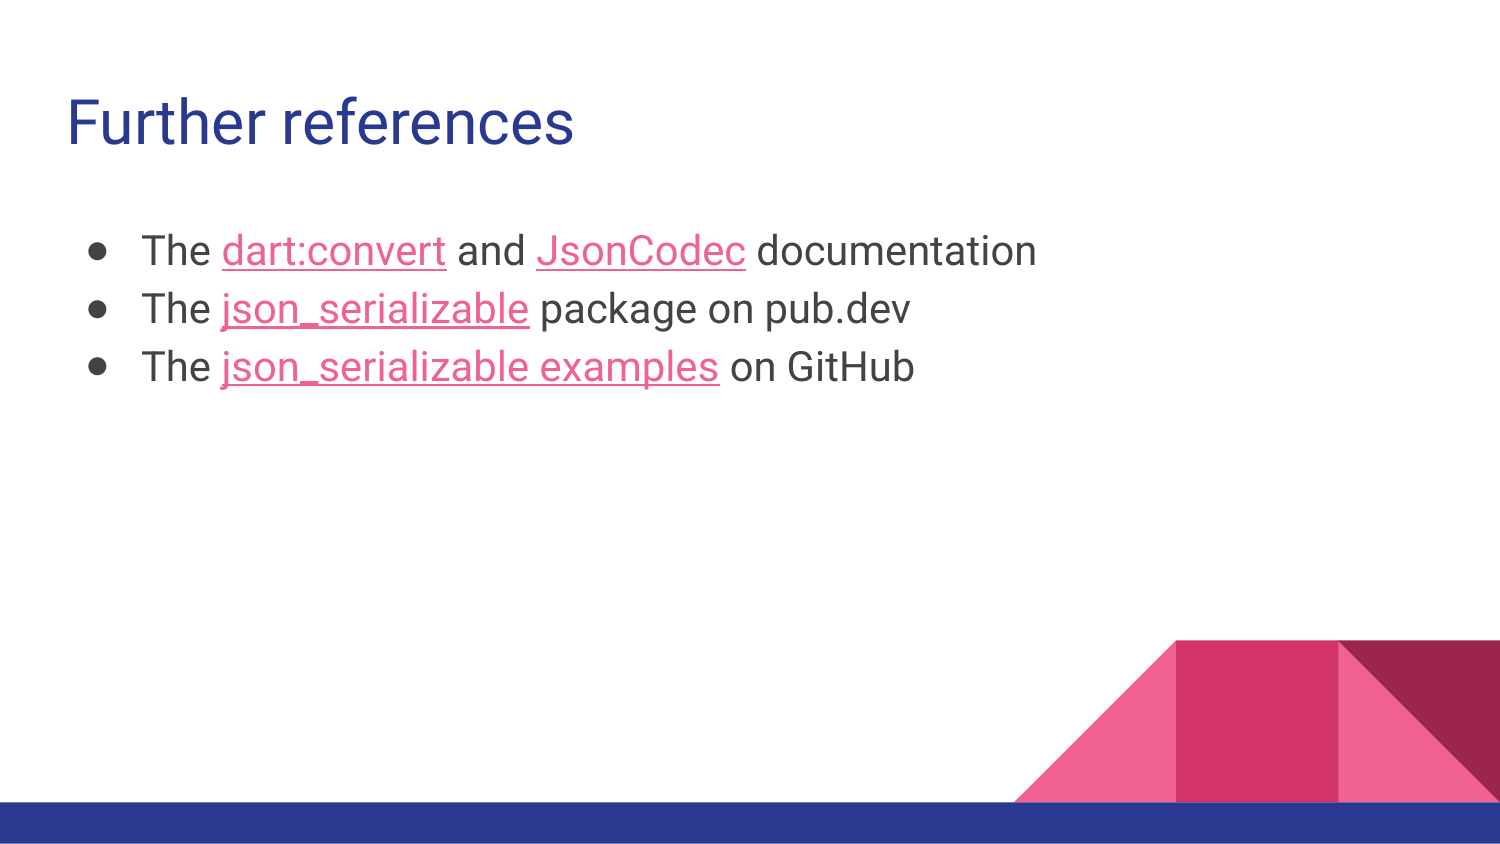

# Further references
The dart:convert and JsonCodec documentation
The json_serializable package on pub.dev
The json_serializable examples on GitHub